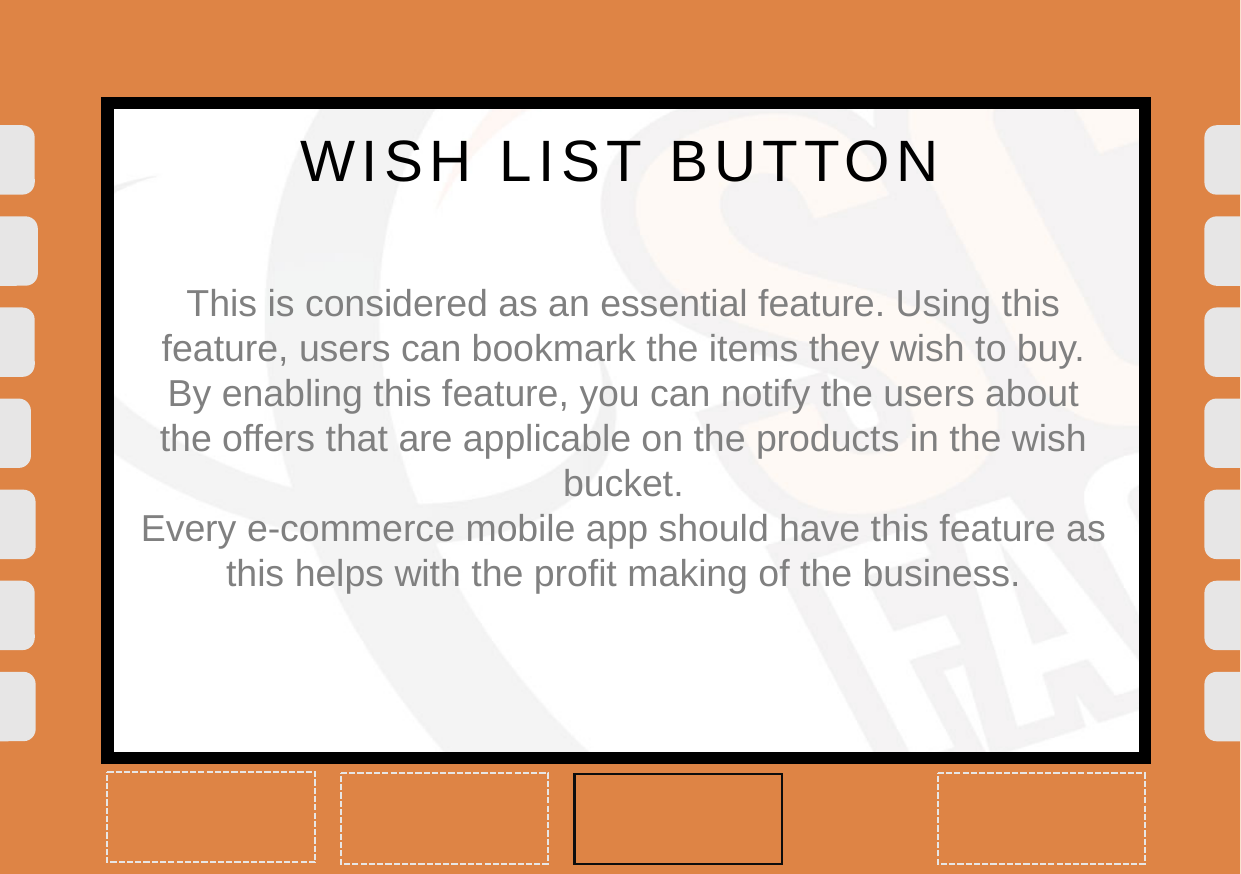

Reveals the value that the product delivers to customers, today

WISH LIST BUTTON

This is considered as an essential feature. Using this feature, users can bookmark the items they wish to buy. By enabling this feature, you can notify the users about the offers that are applicable on the products in the wish bucket.
Every e-commerce mobile app should have this feature as this helps with the profit making of the business.